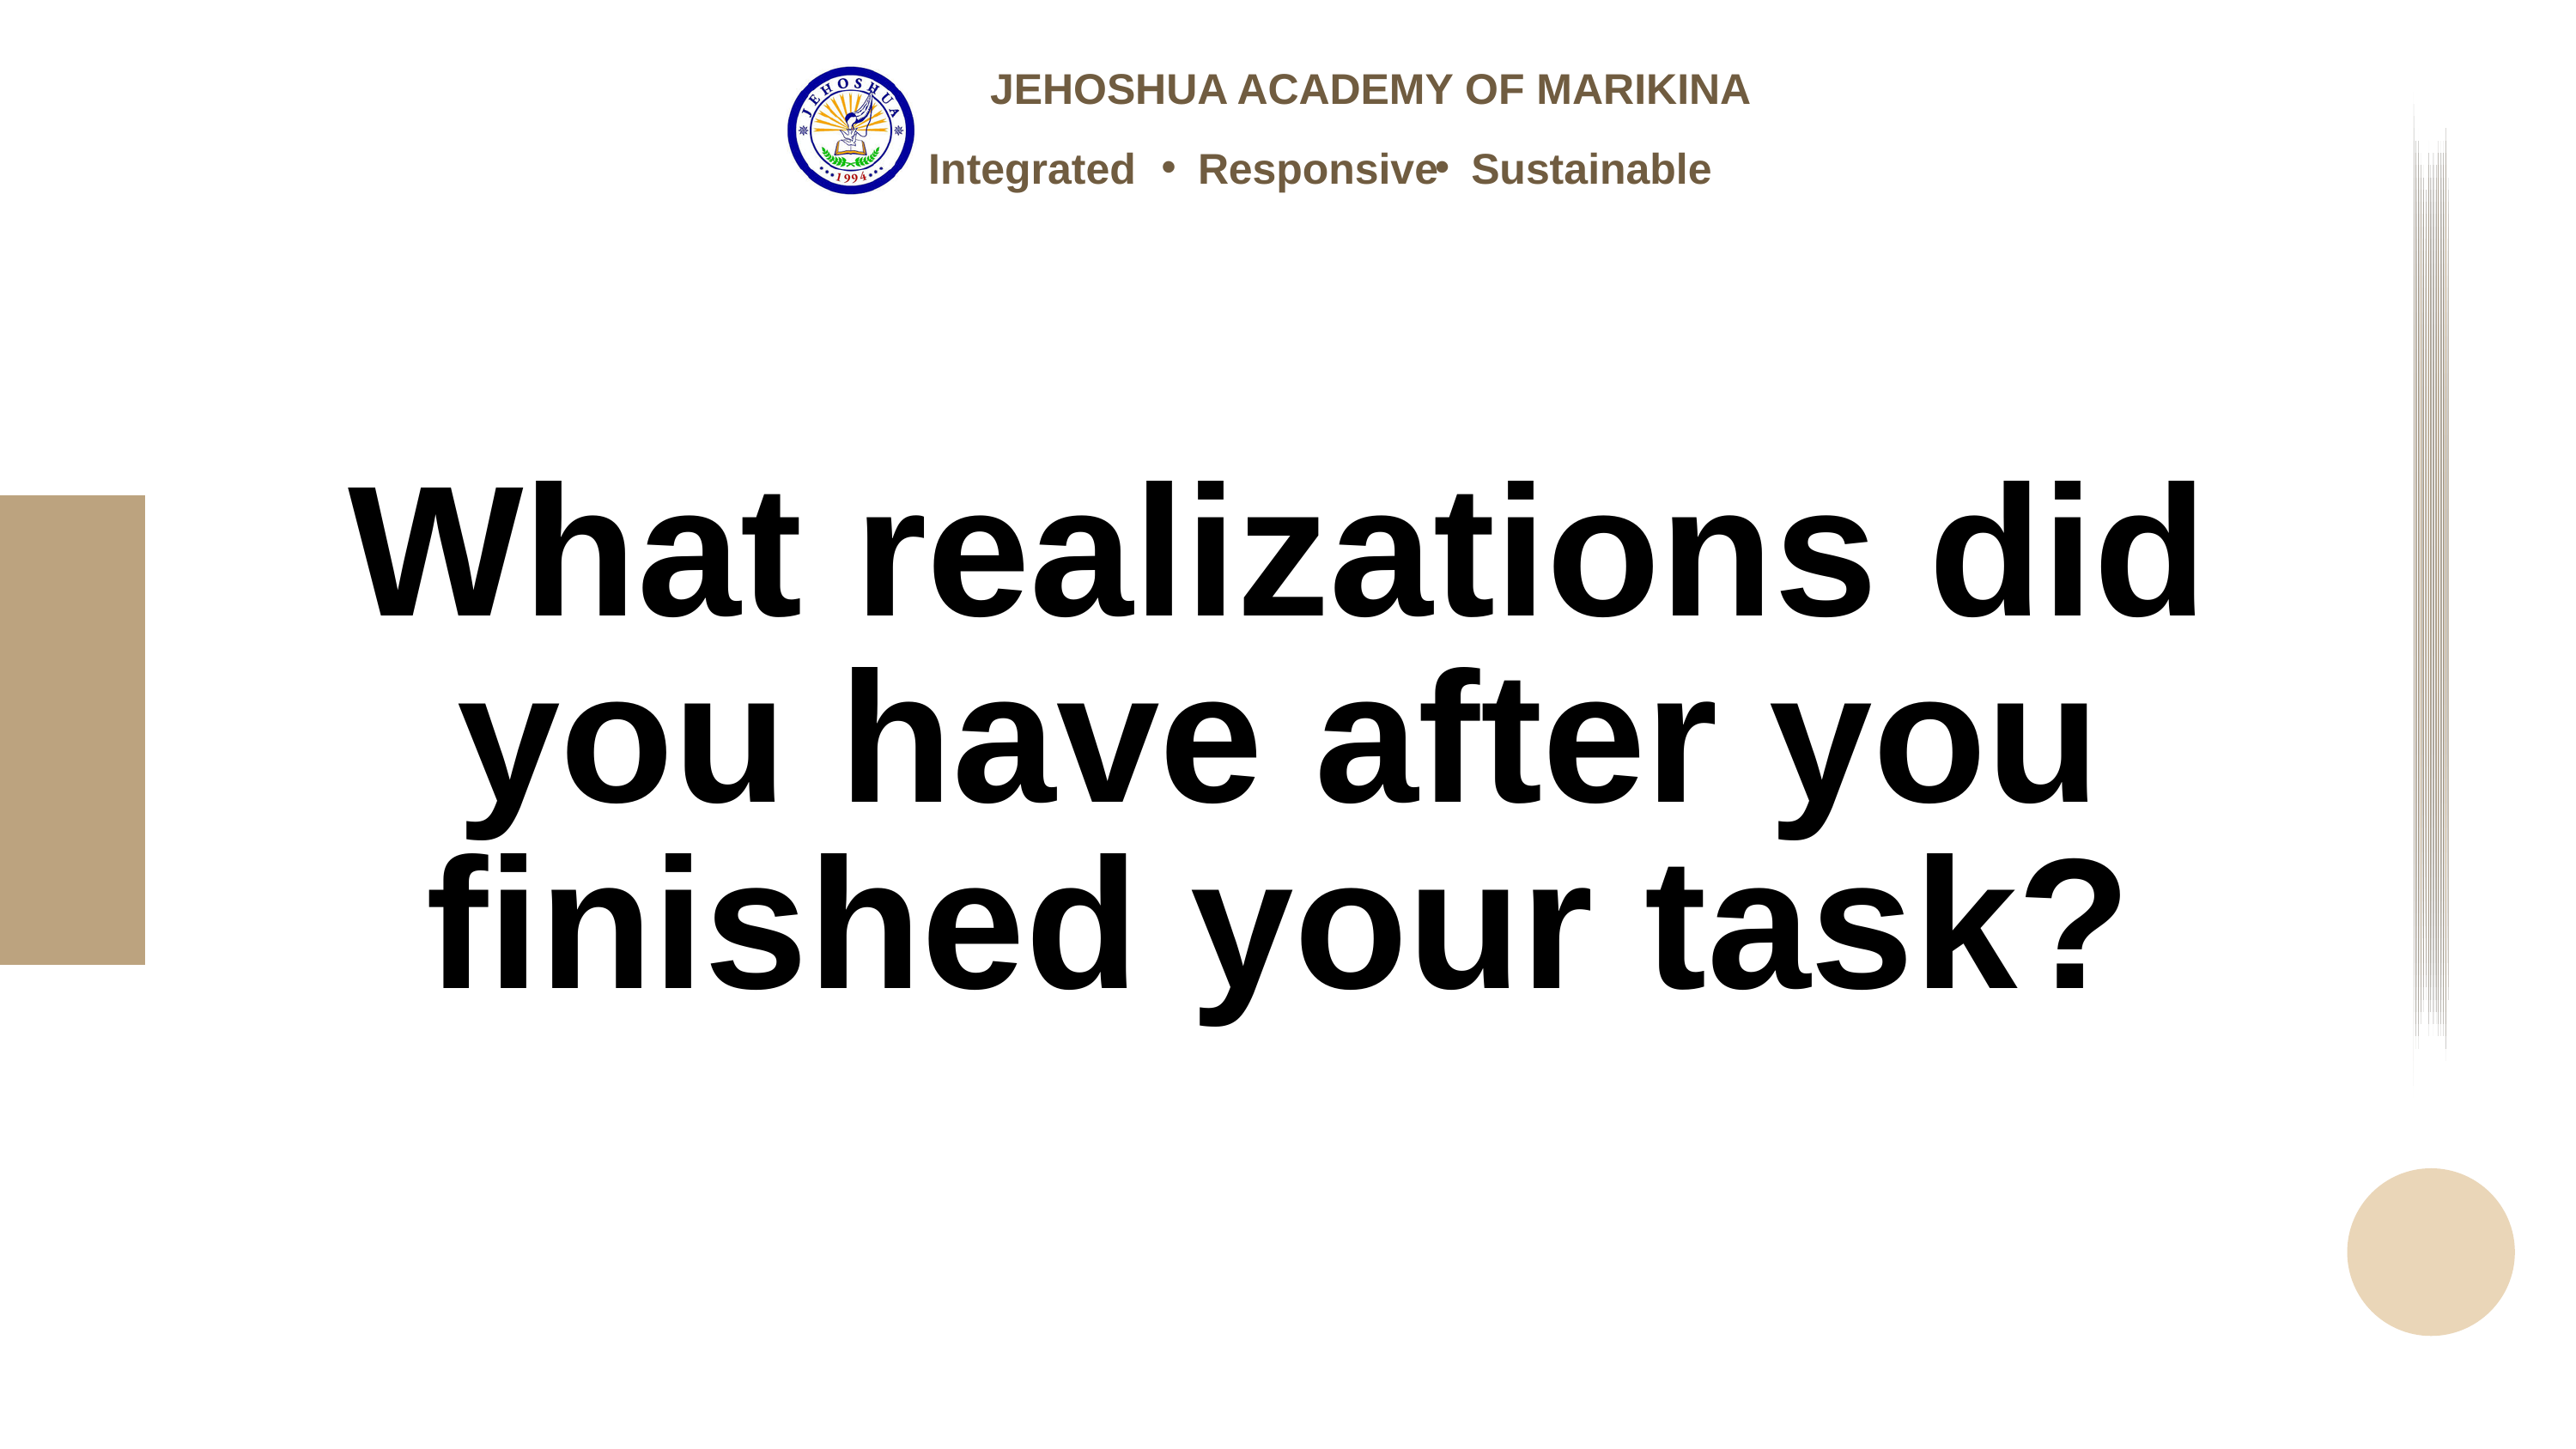

JEHOSHUA ACADEMY OF MARIKINA

Integrated
Responsive
Sustainable
What realizations did you have after you finished your task?